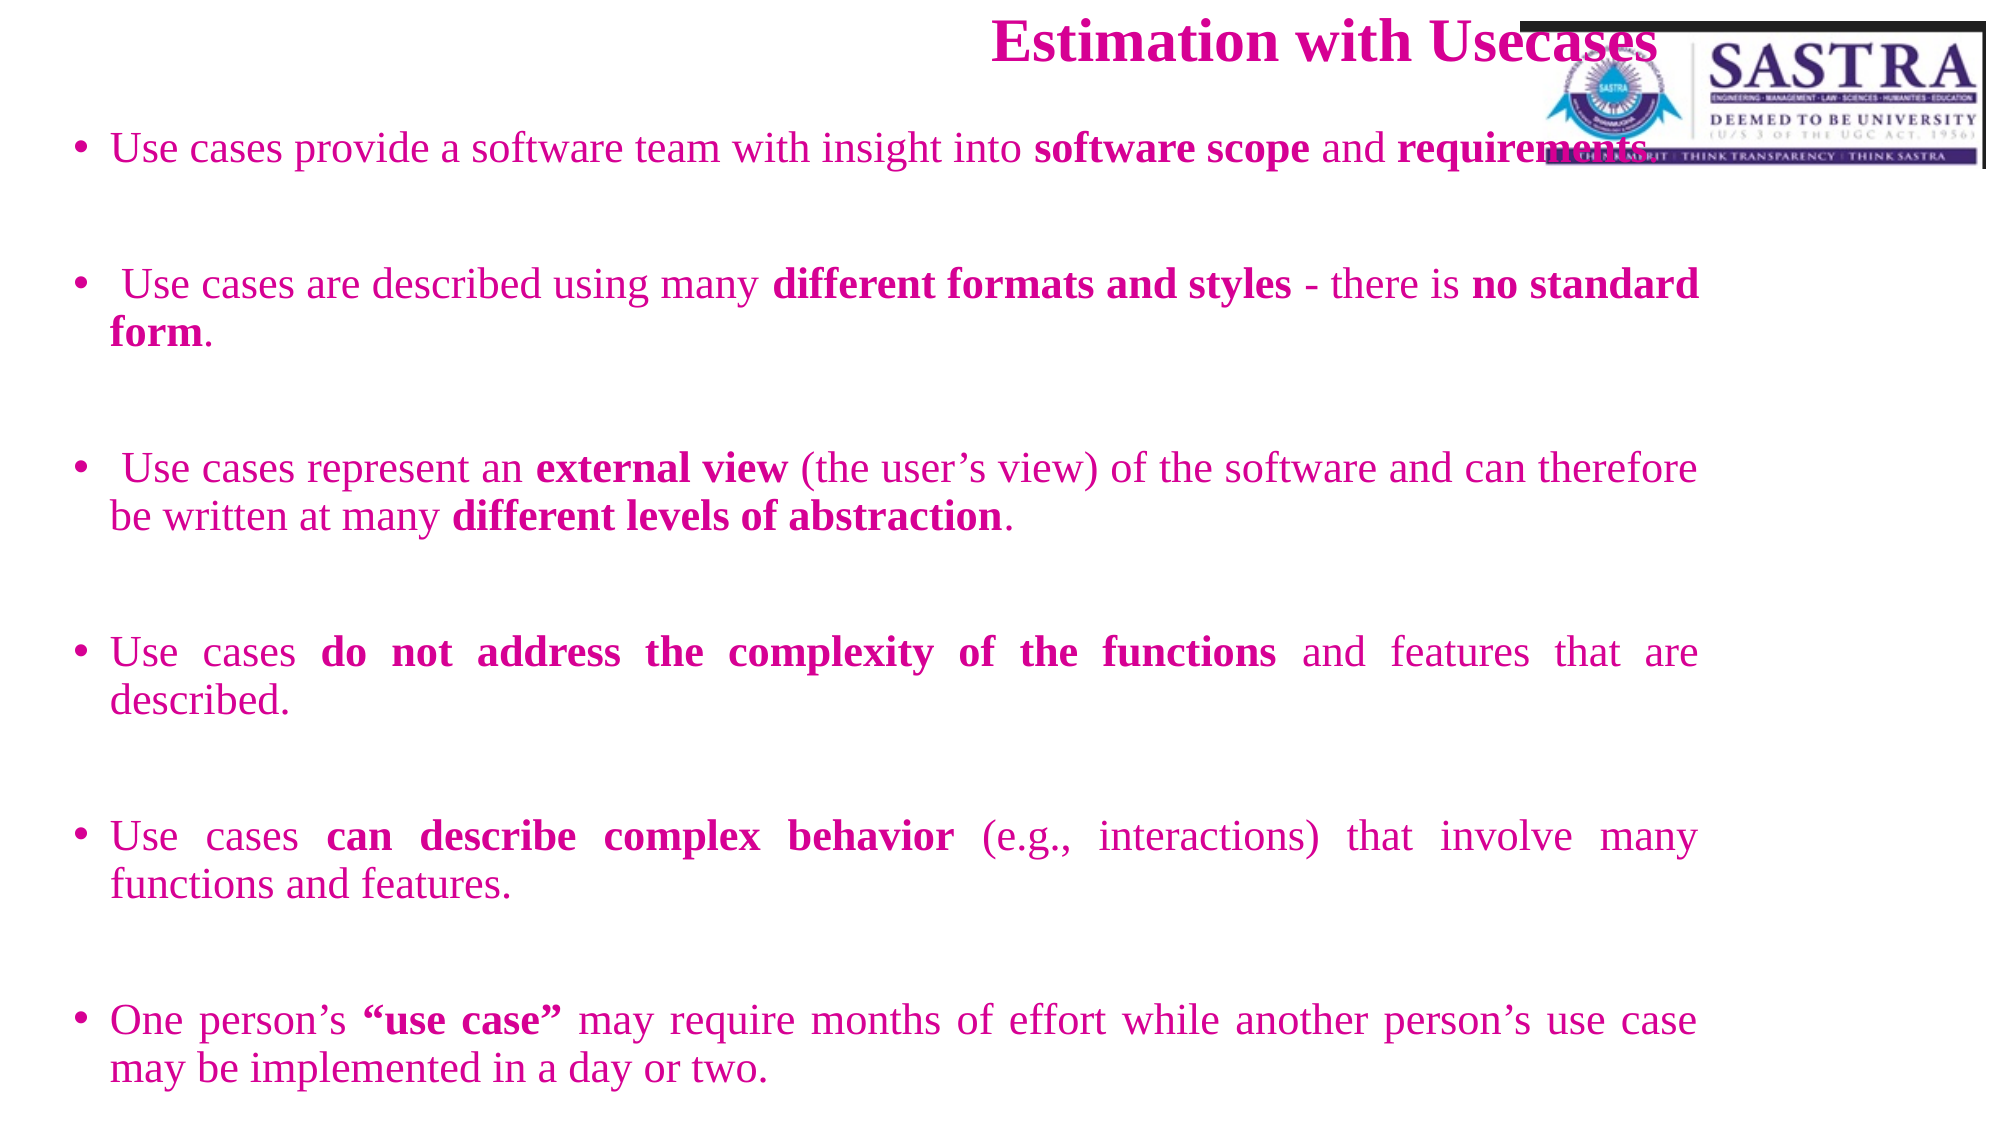

# Estimation with Usecases
Use cases provide a software team with insight into software scope and requirements.

 Use cases are described using many different formats and styles - there is no standard form.

 Use cases represent an external view (the user’s view) of the software and can therefore be written at many different levels of abstraction.

Use cases do not address the complexity of the functions and features that are described.

Use cases can describe complex behavior (e.g., interactions) that involve many functions and features.

One person’s “use case” may require months of effort while another person’s use case may be implemented in a day or two.